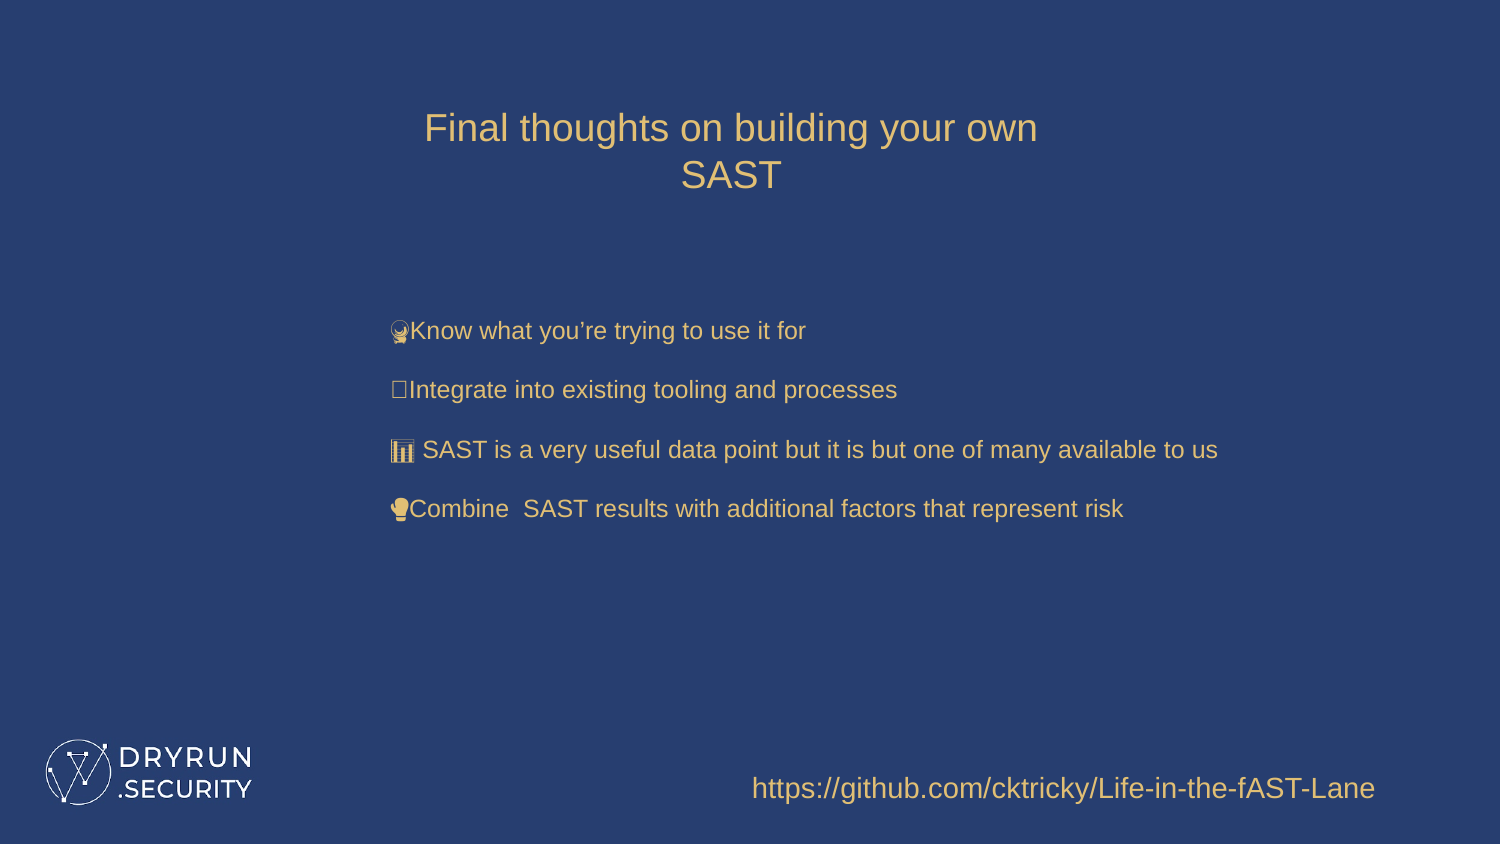

# Final thoughts on building your own SAST
🔮Know what you’re trying to use it for
🧰Integrate into existing tooling and processes
📊 SAST is a very useful data point but it is but one of many available to us
🥊Combine  SAST results with additional factors that represent risk